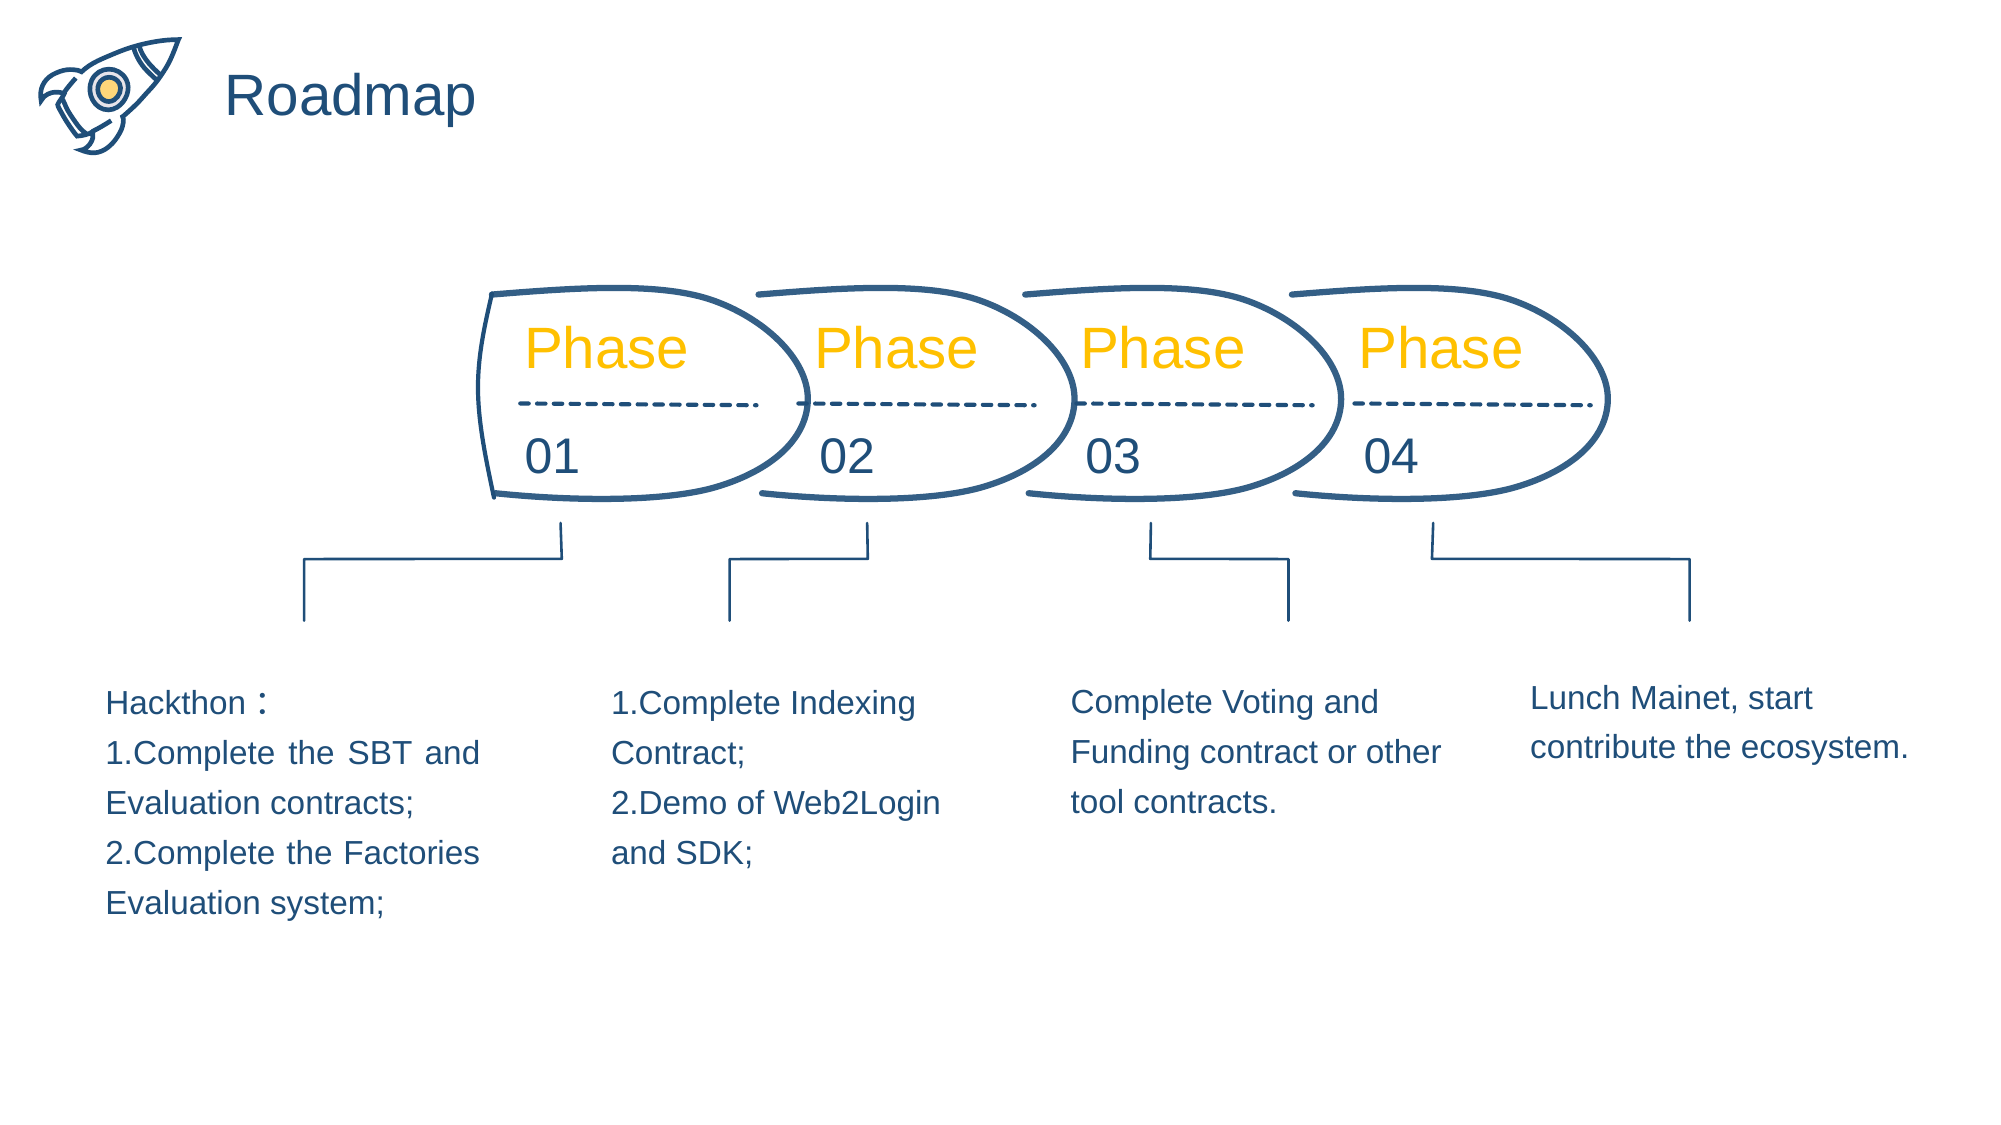

Roadmap
Phase
Phase
Phase
Phase

01
02
03
04

Lunch Mainet, start contribute the ecosystem.
Complete Voting and Funding contract or other tool contracts.
1.Complete Indexing Contract;
2.Demo of Web2Login and SDK;
Hackthon：
1.Complete the SBT and Evaluation contracts;
2.Complete the Factories Evaluation system;